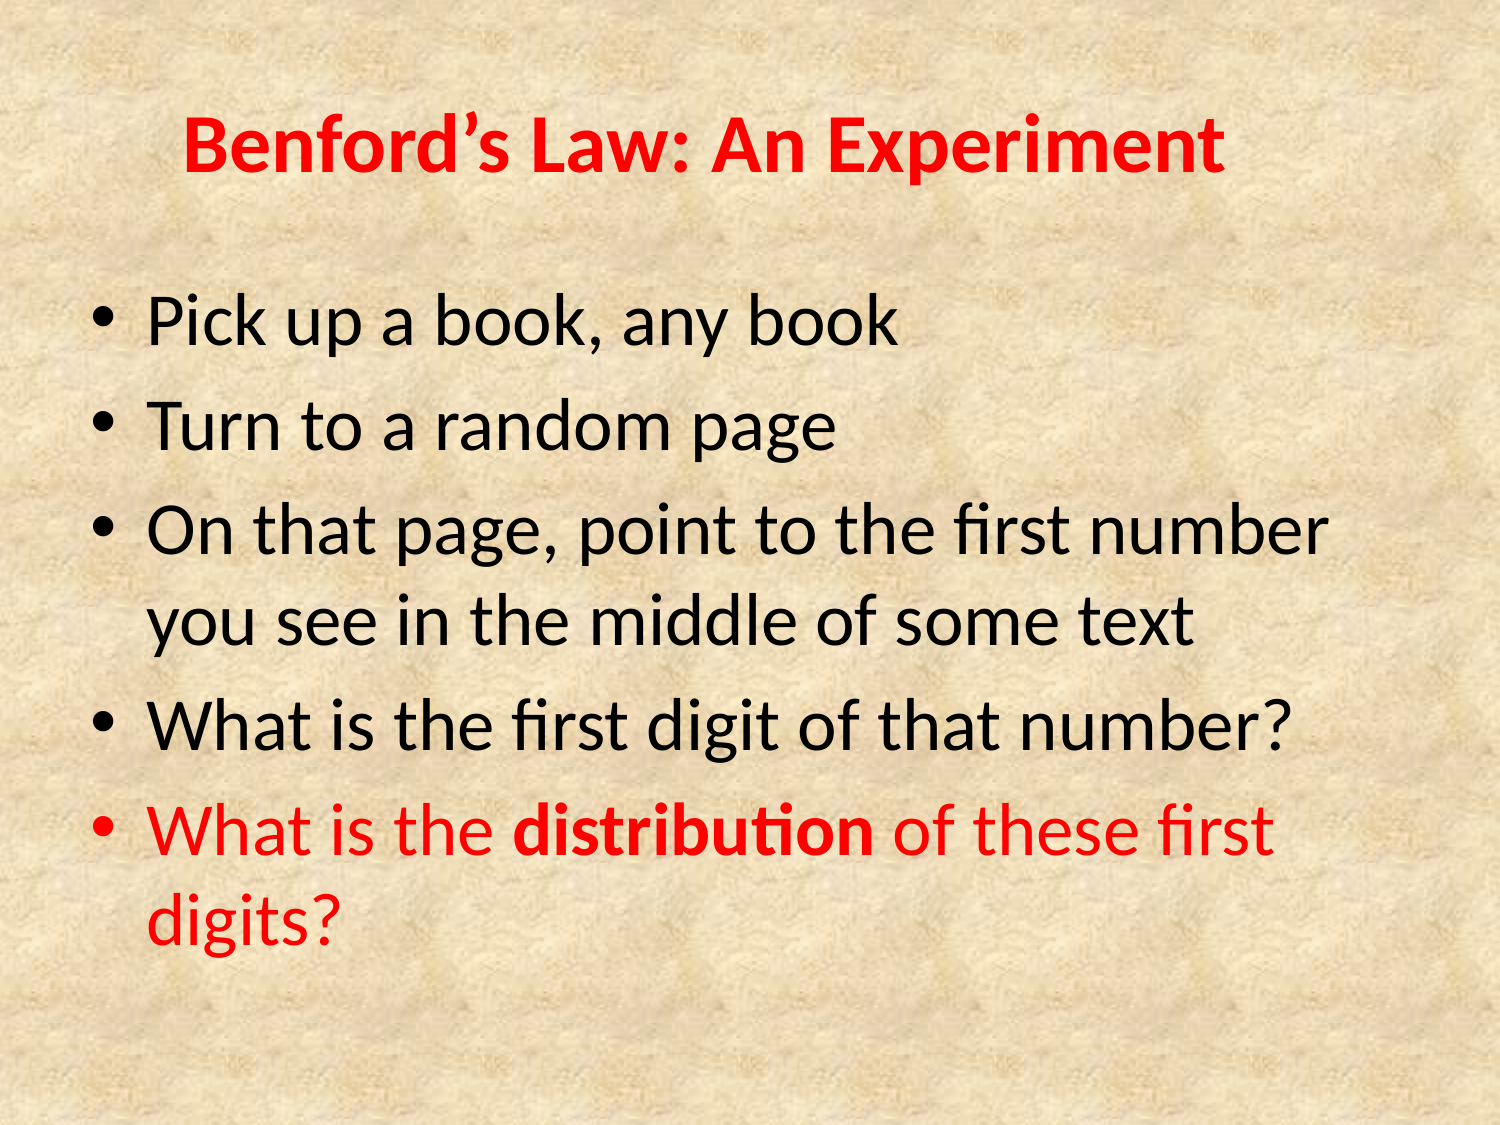

# Benford’s Law: An Experiment
Pick up a book, any book
Turn to a random page
On that page, point to the first number you see in the middle of some text
What is the first digit of that number?
What is the distribution of these first digits?